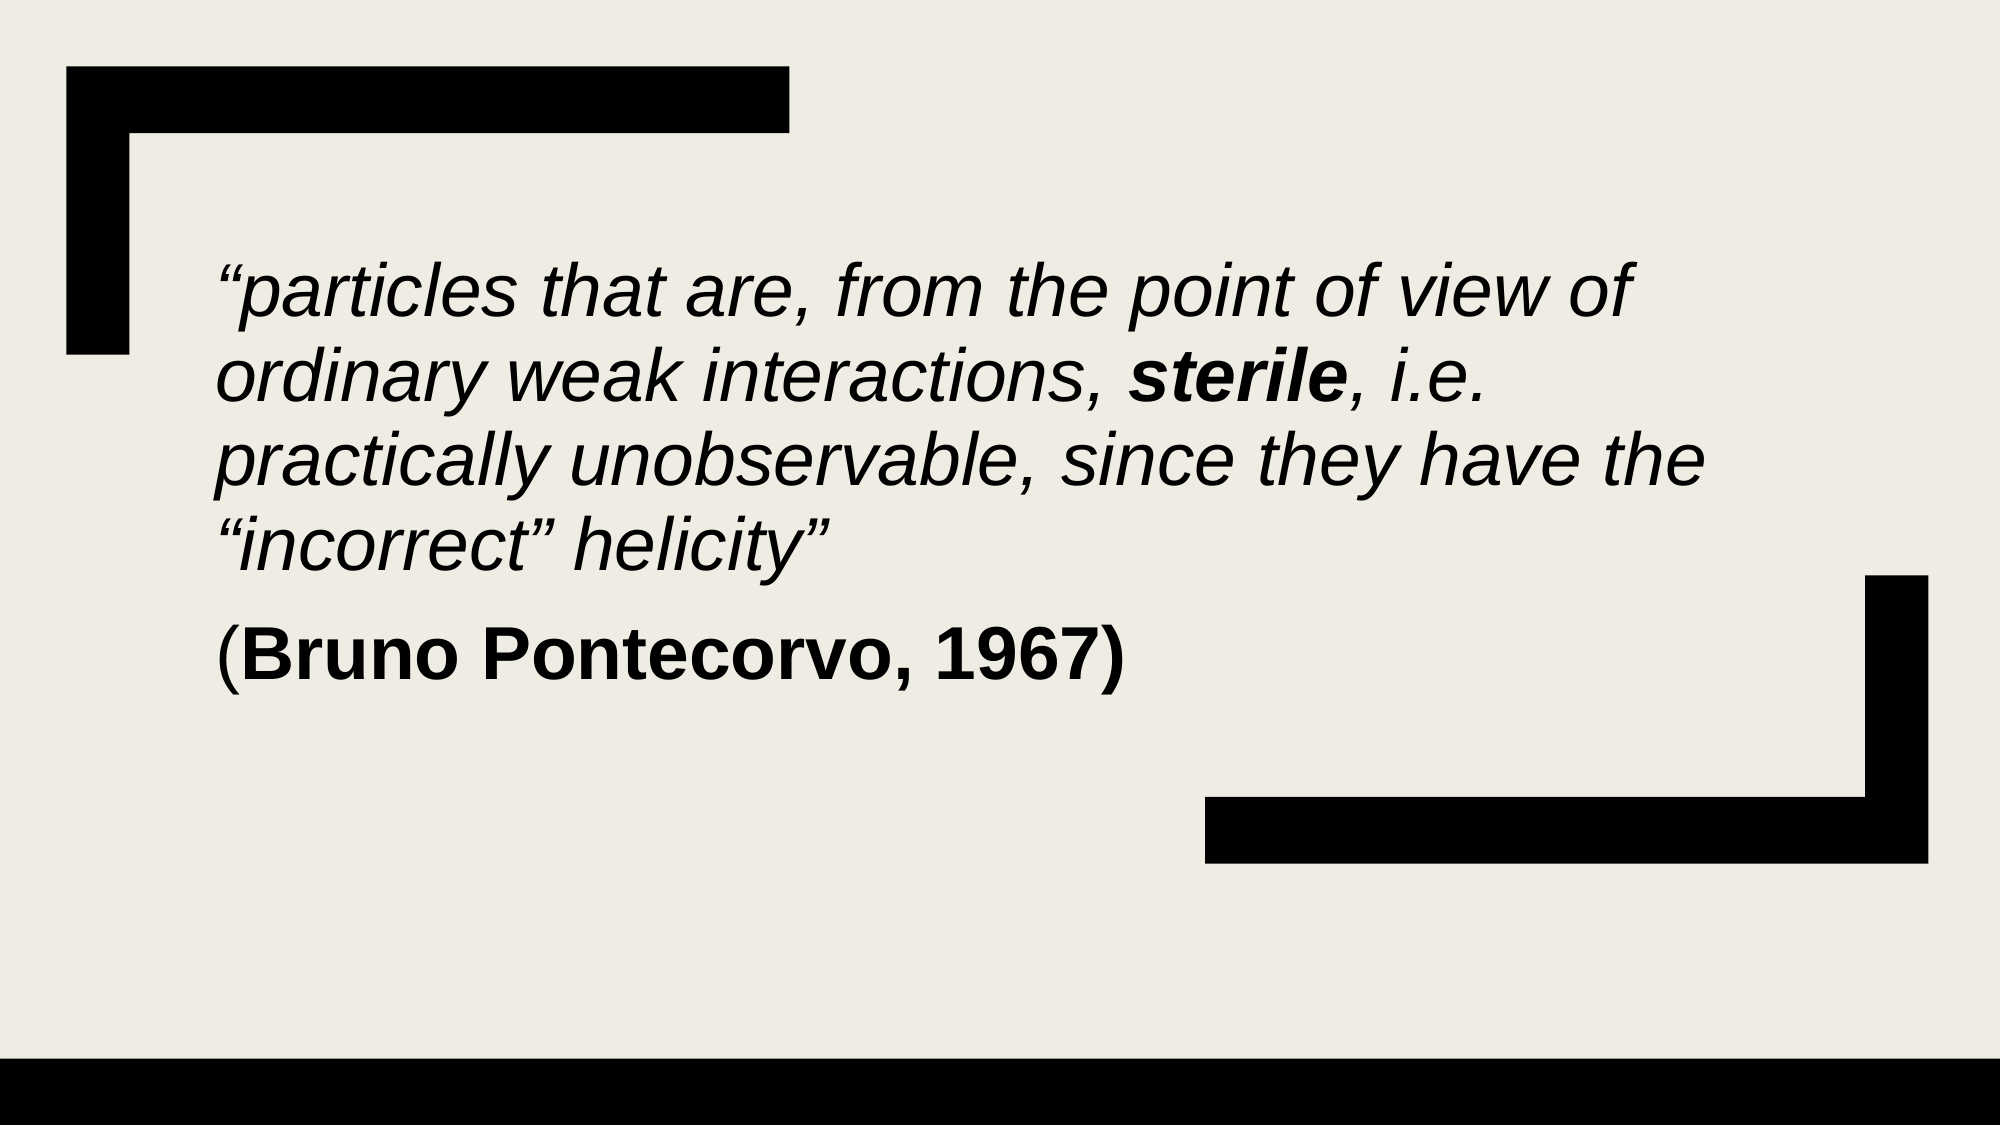

“particles that are, from the point of view of ordinary weak interactions, sterile, i.e. practically unobservable, since they have the “incorrect” helicity”
(Bruno Pontecorvo, 1967)